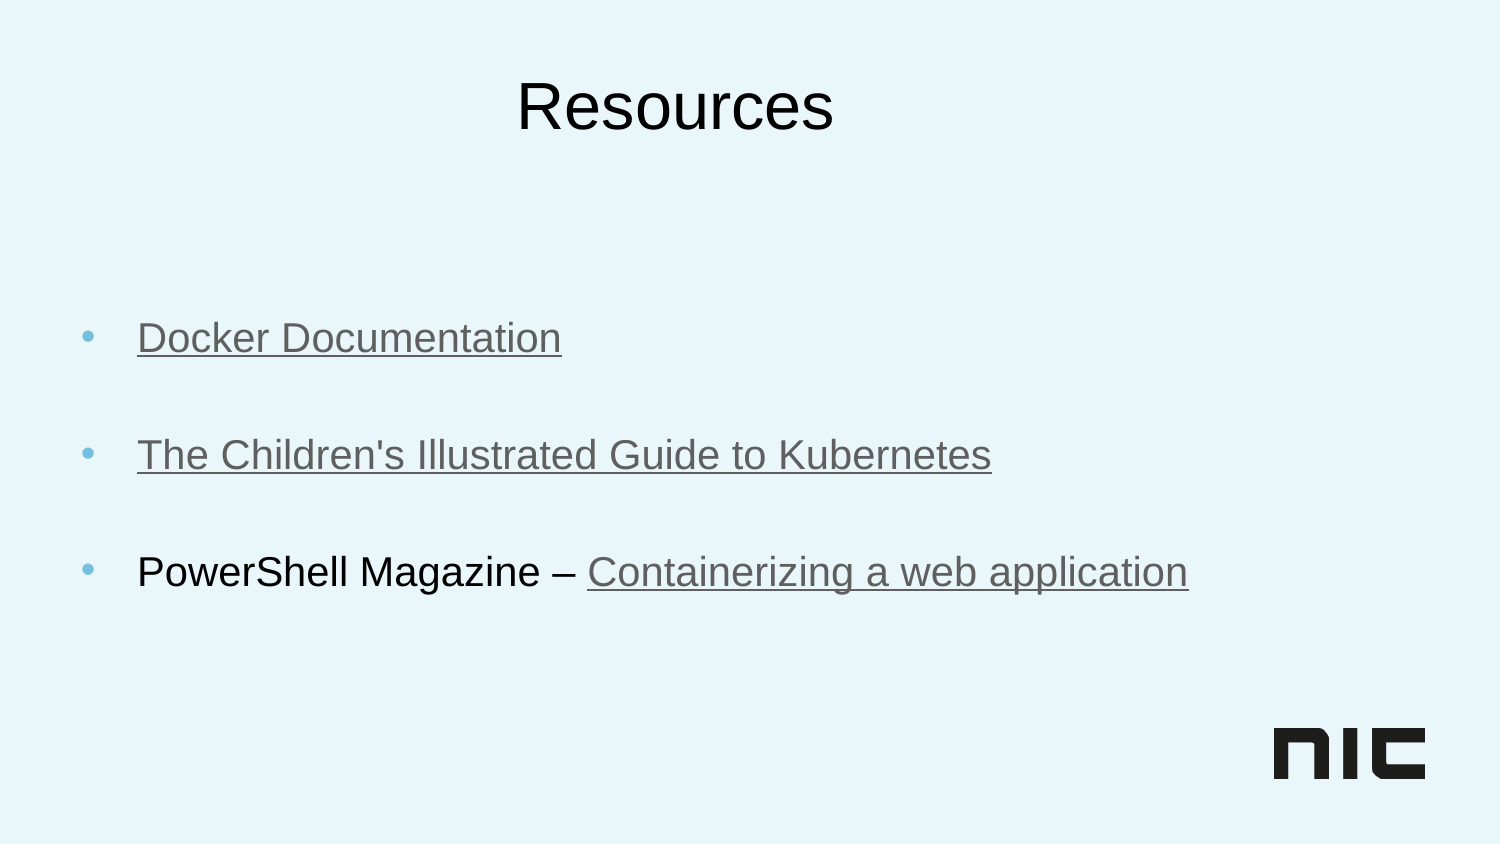

Resources
Docker Documentation

The Children's Illustrated Guide to Kubernetes

PowerShell Magazine – Containerizing a web application